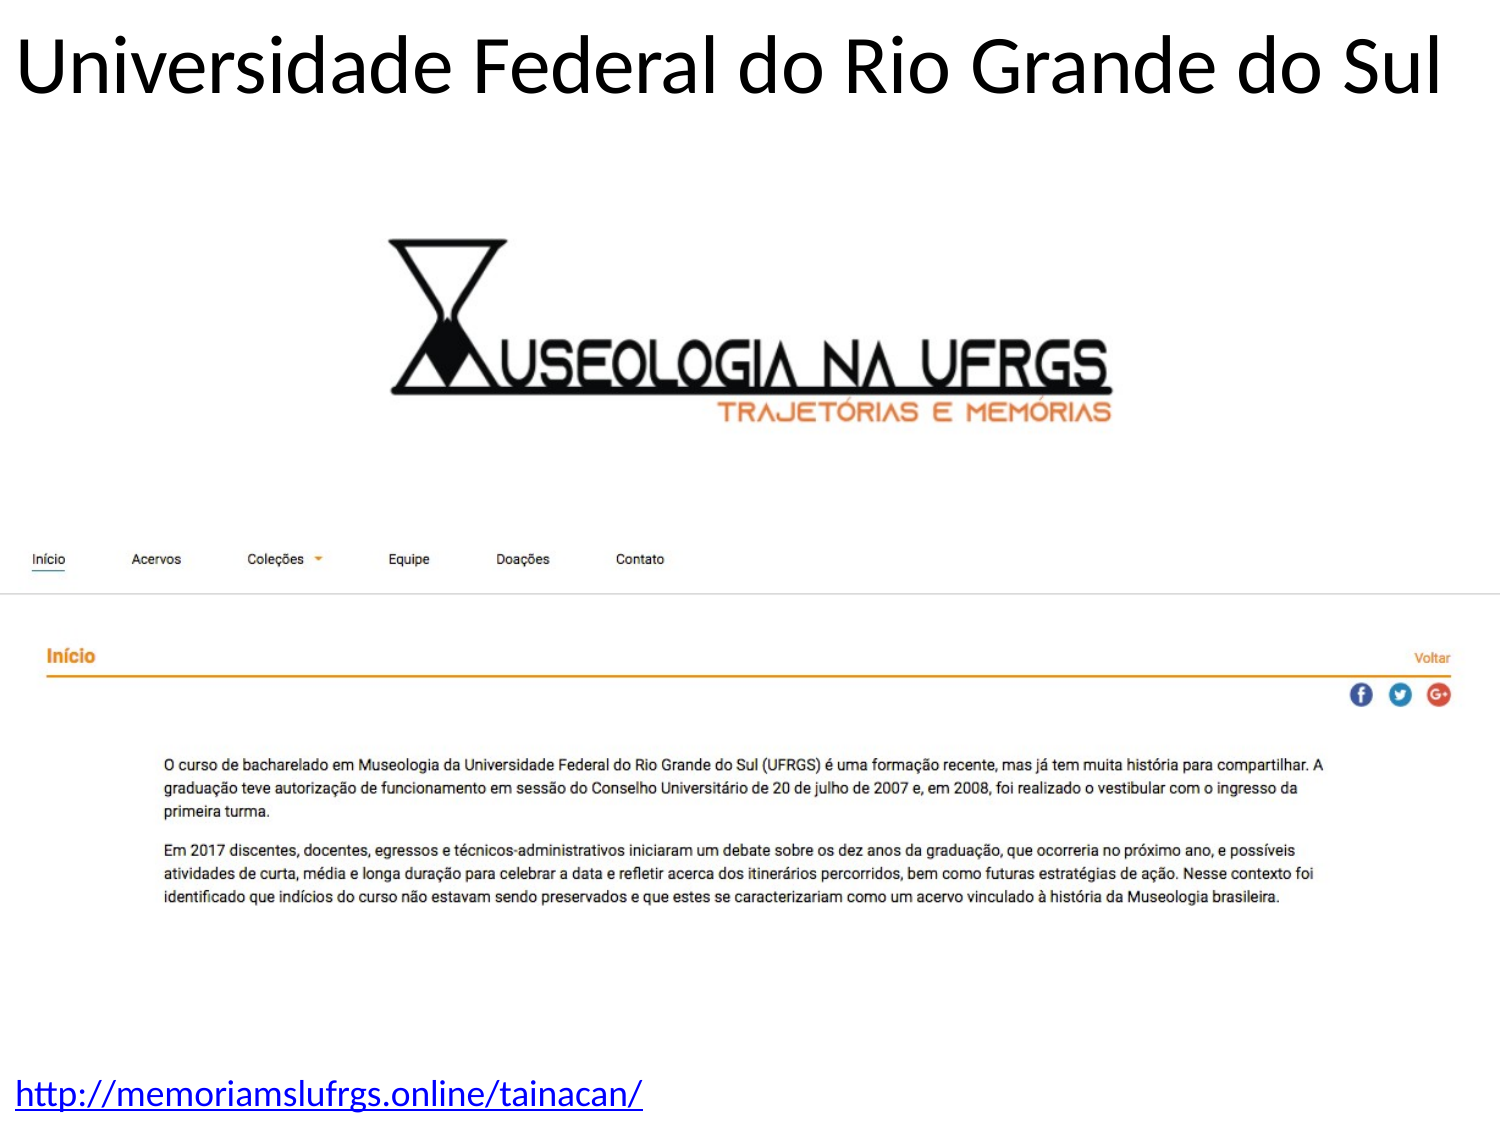

# Universidade Federal do Rio Grande do Sul

http://memoriamslufrgs.online/tainacan/